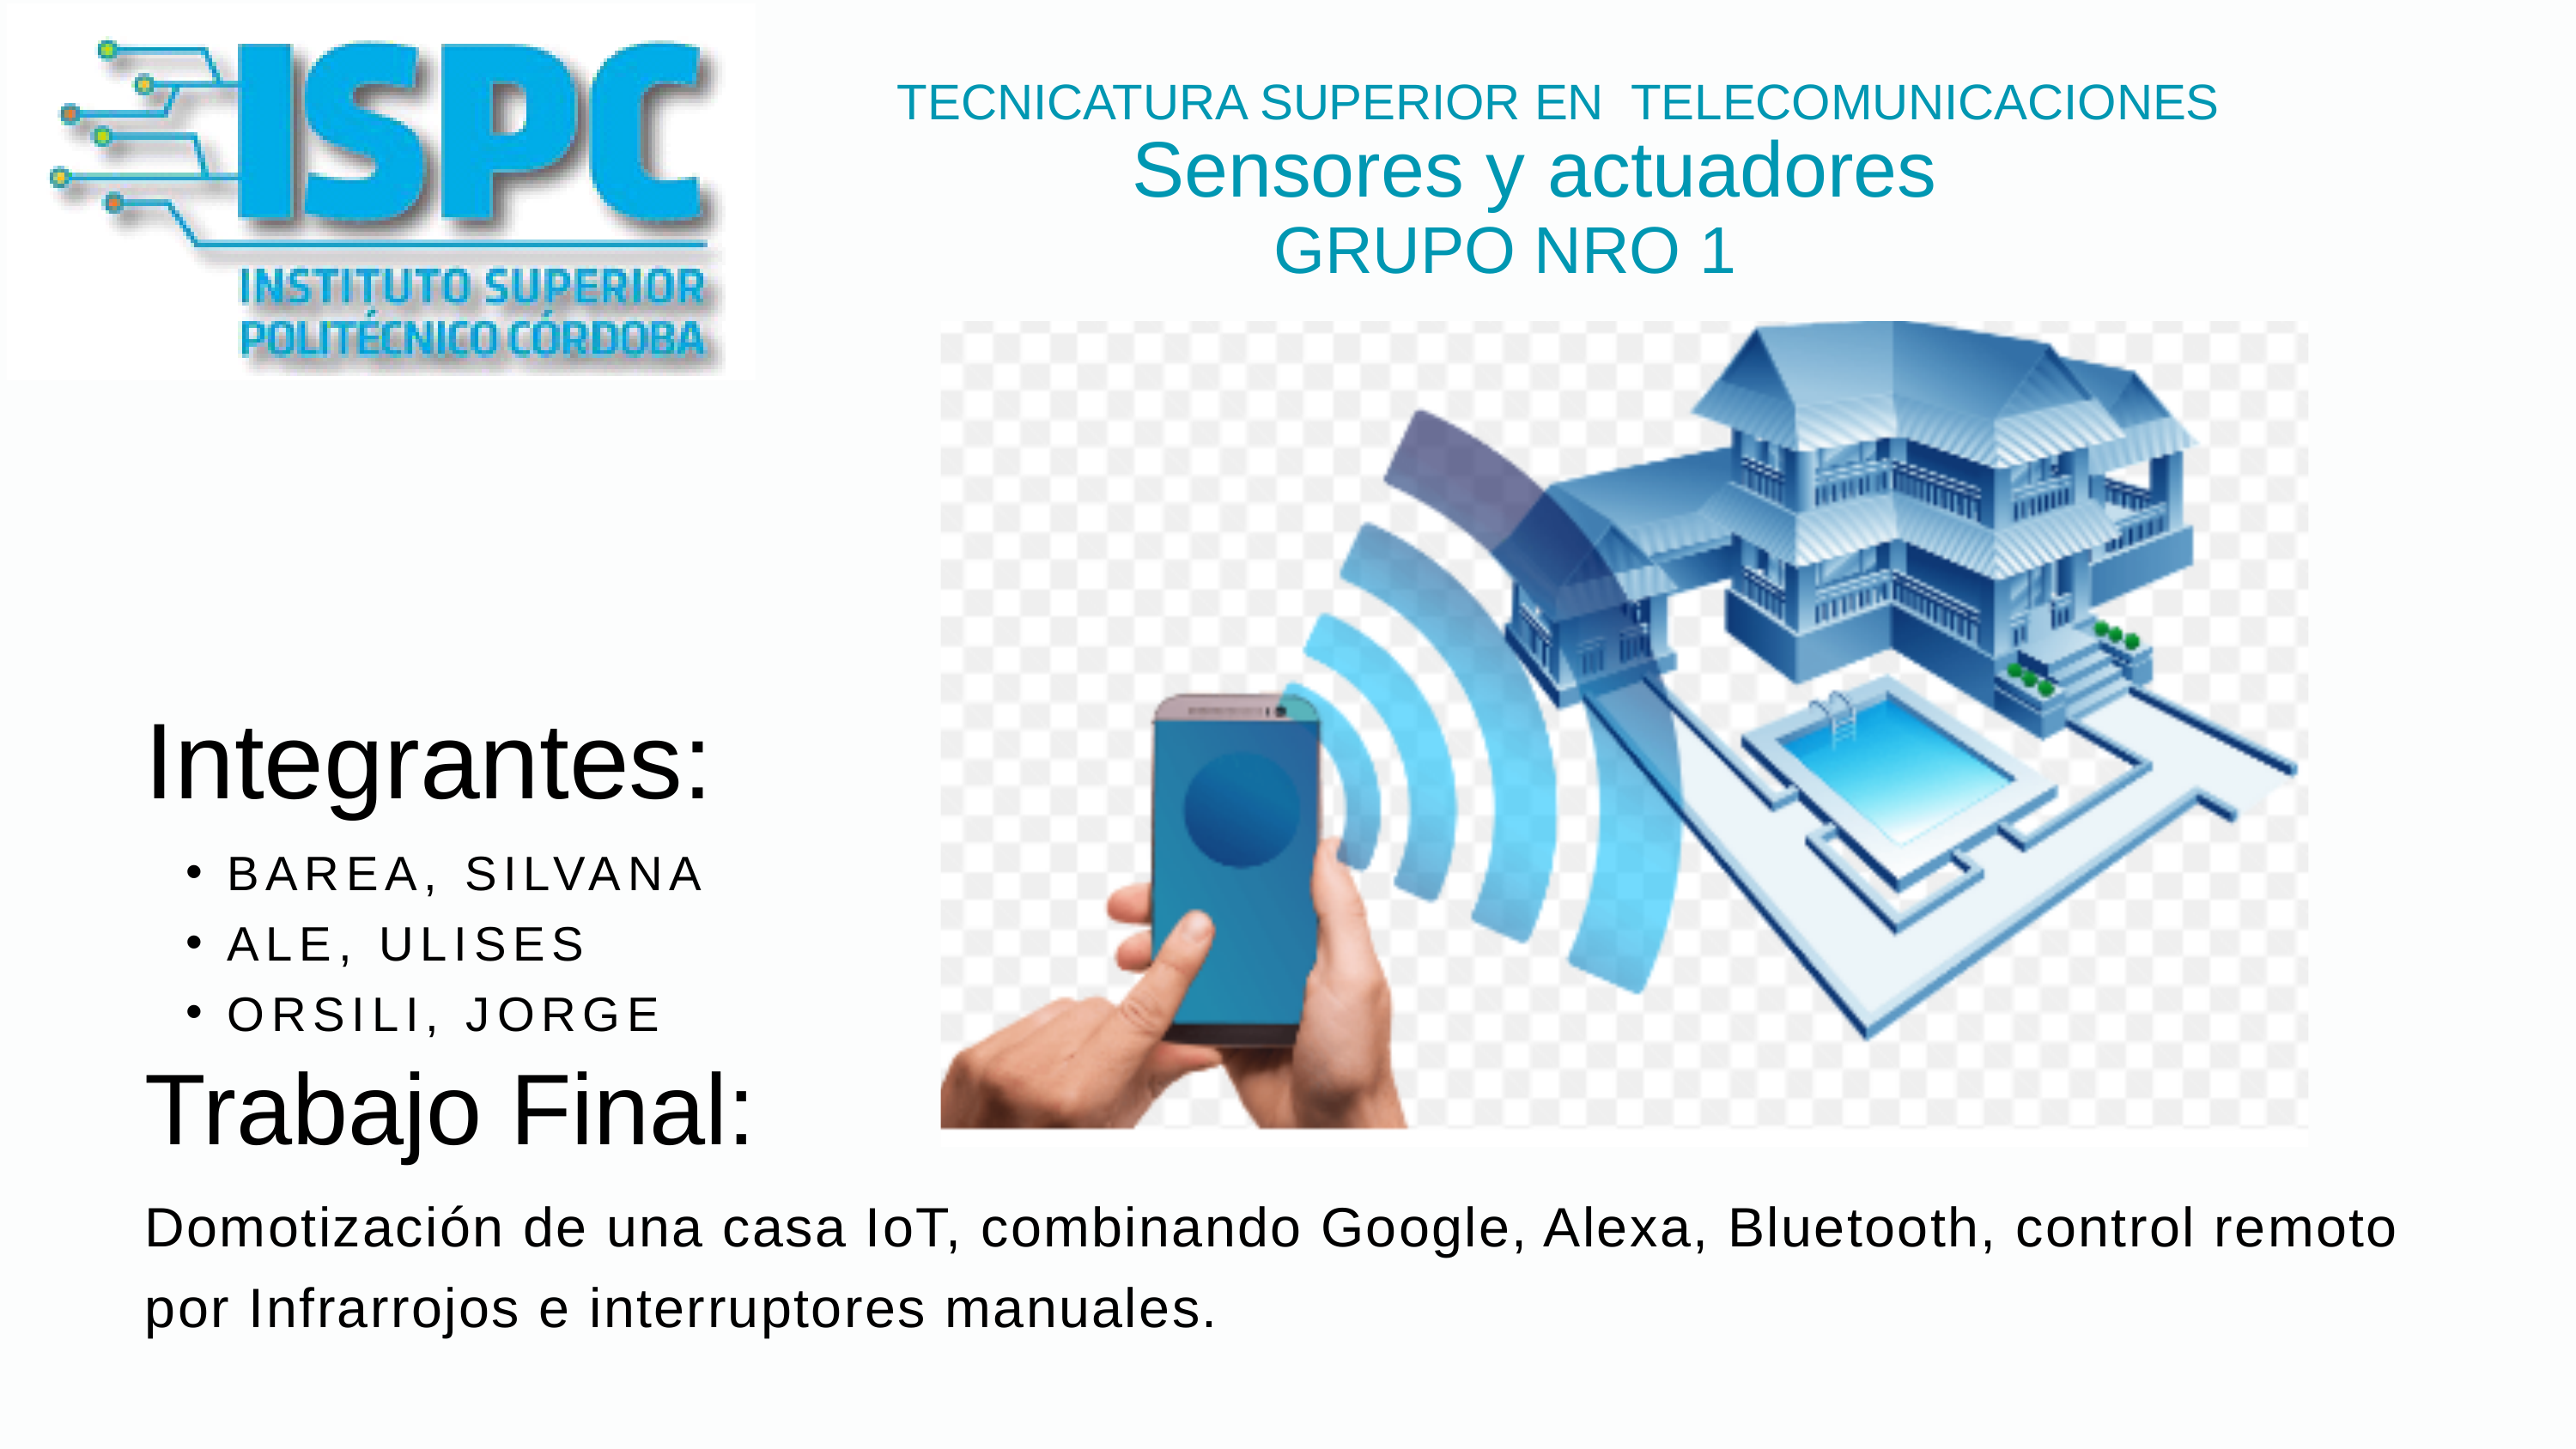

TECNICATURA SUPERIOR EN  TELECOMUNICACIONES

Sensores y actuadores
GRUPO NRO 1

Integrantes:
BAREA, SILVANA
ALE, ULISES
ORSILI, JORGE

Trabajo Final:
Domotización de una casa IoT, combinando Google, Alexa, Bluetooth, control remoto por Infrarrojos e interruptores manuales.